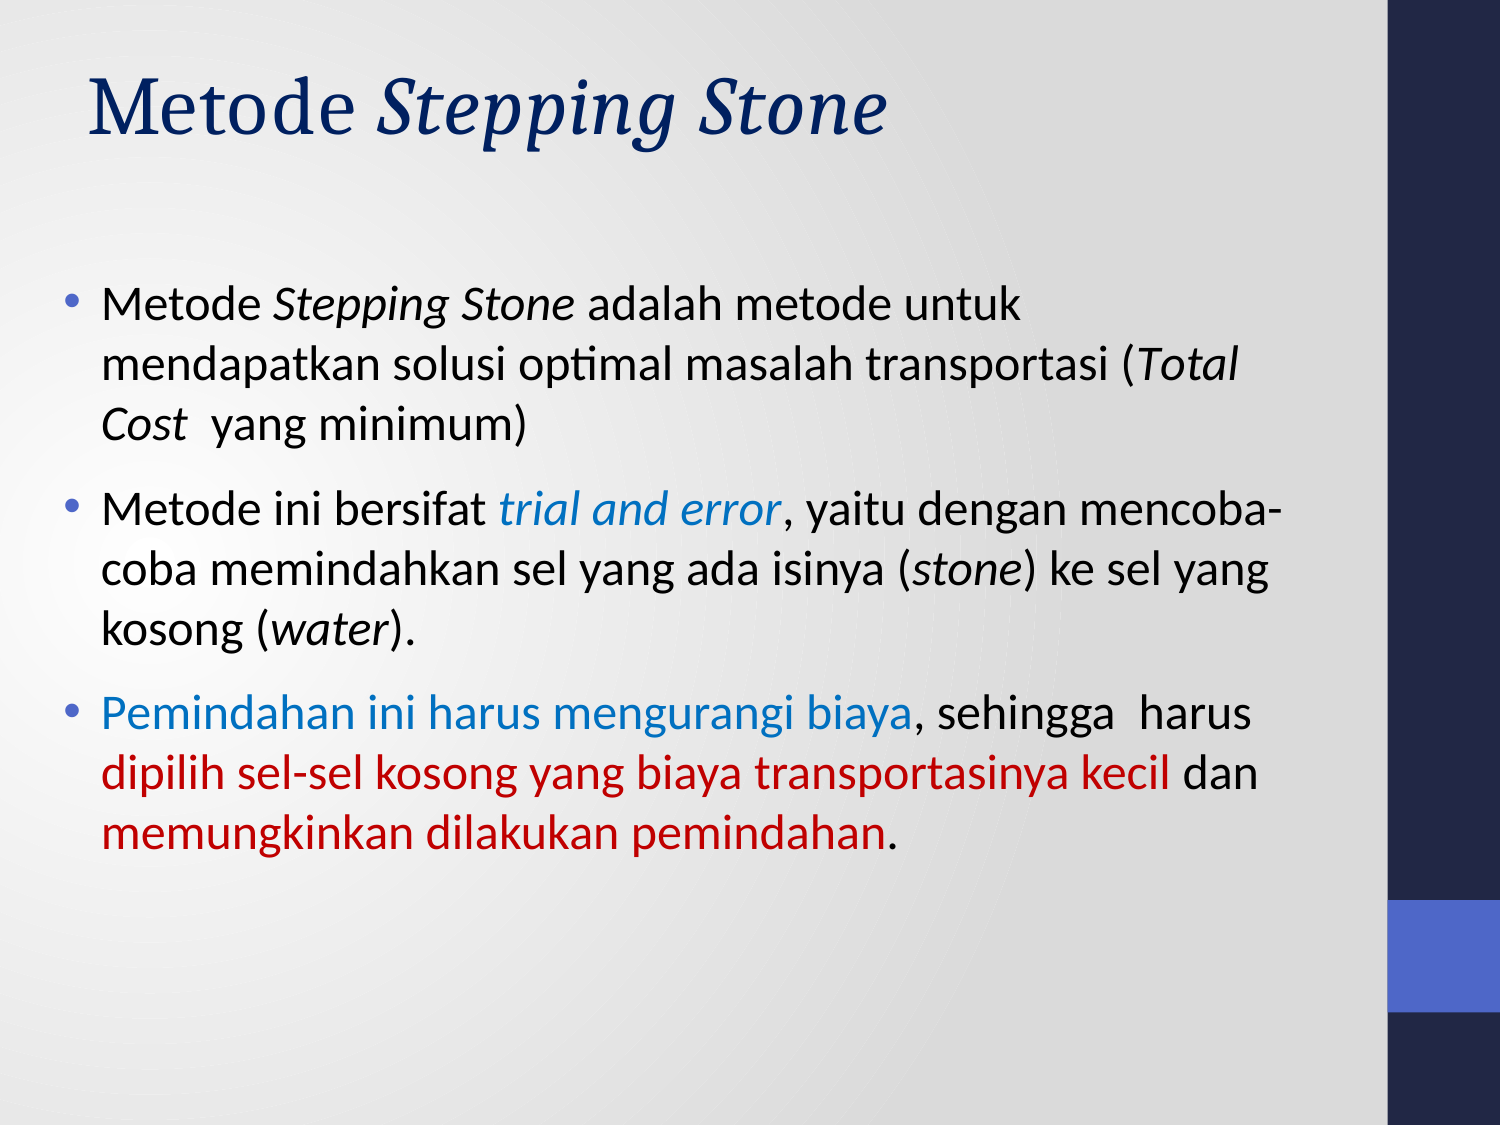

# Metode Stepping Stone
Metode Stepping Stone adalah metode untuk mendapatkan solusi optimal masalah transportasi (Total Cost  yang minimum)
Metode ini bersifat trial and error, yaitu dengan mencoba-coba memindahkan sel yang ada isinya (stone) ke sel yang kosong (water).
Pemindahan ini harus mengurangi biaya, sehingga  harus dipilih sel-sel kosong yang biaya transportasinya kecil dan memungkinkan dilakukan pemindahan.